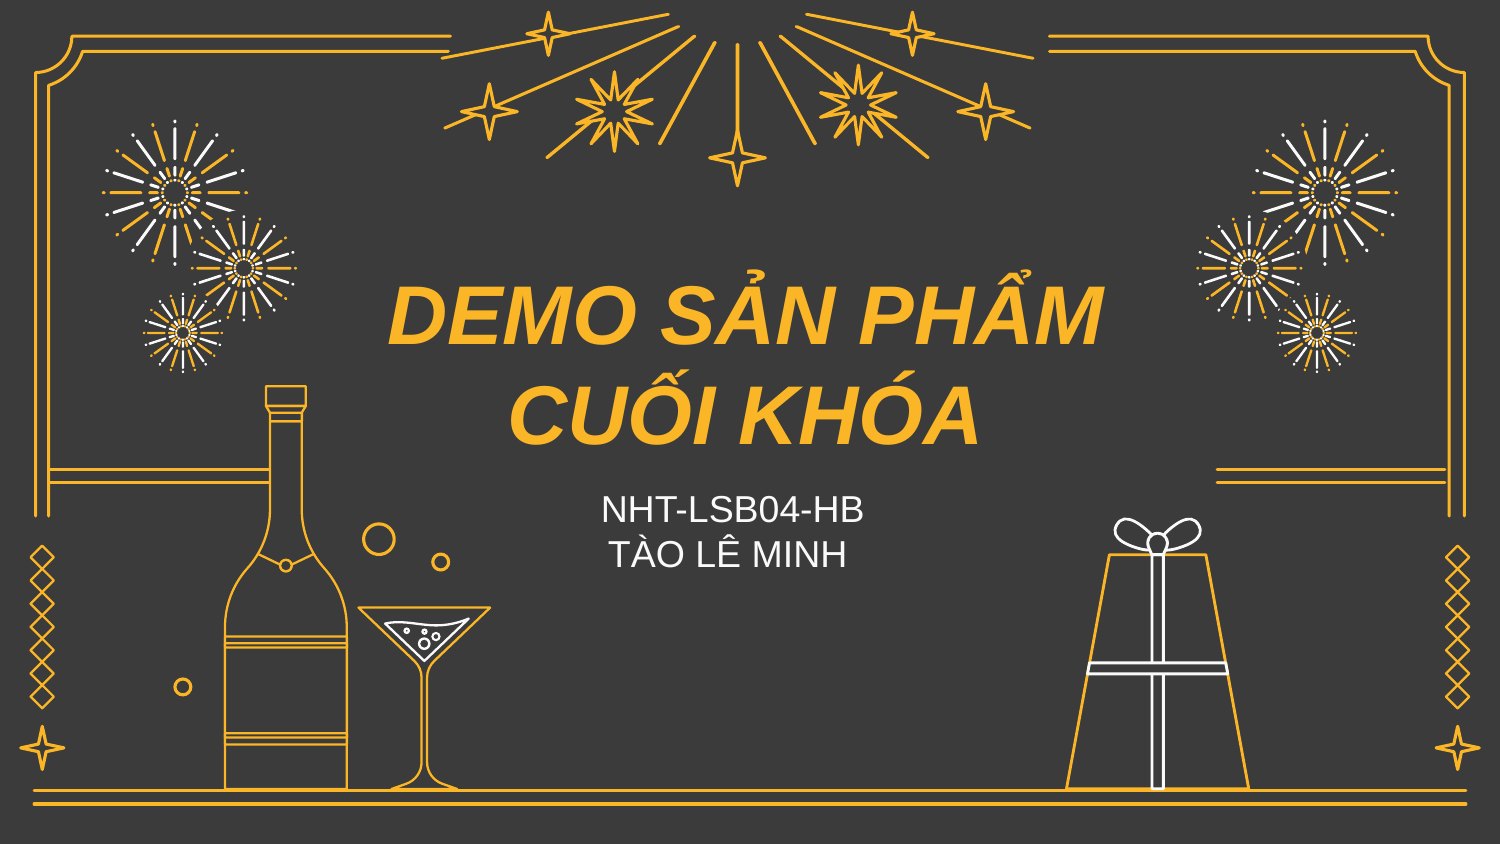

# DEMO SẢN PHẨM CUỐI KHÓA

NHT-LSB04-HB
TÀO LÊ MINH